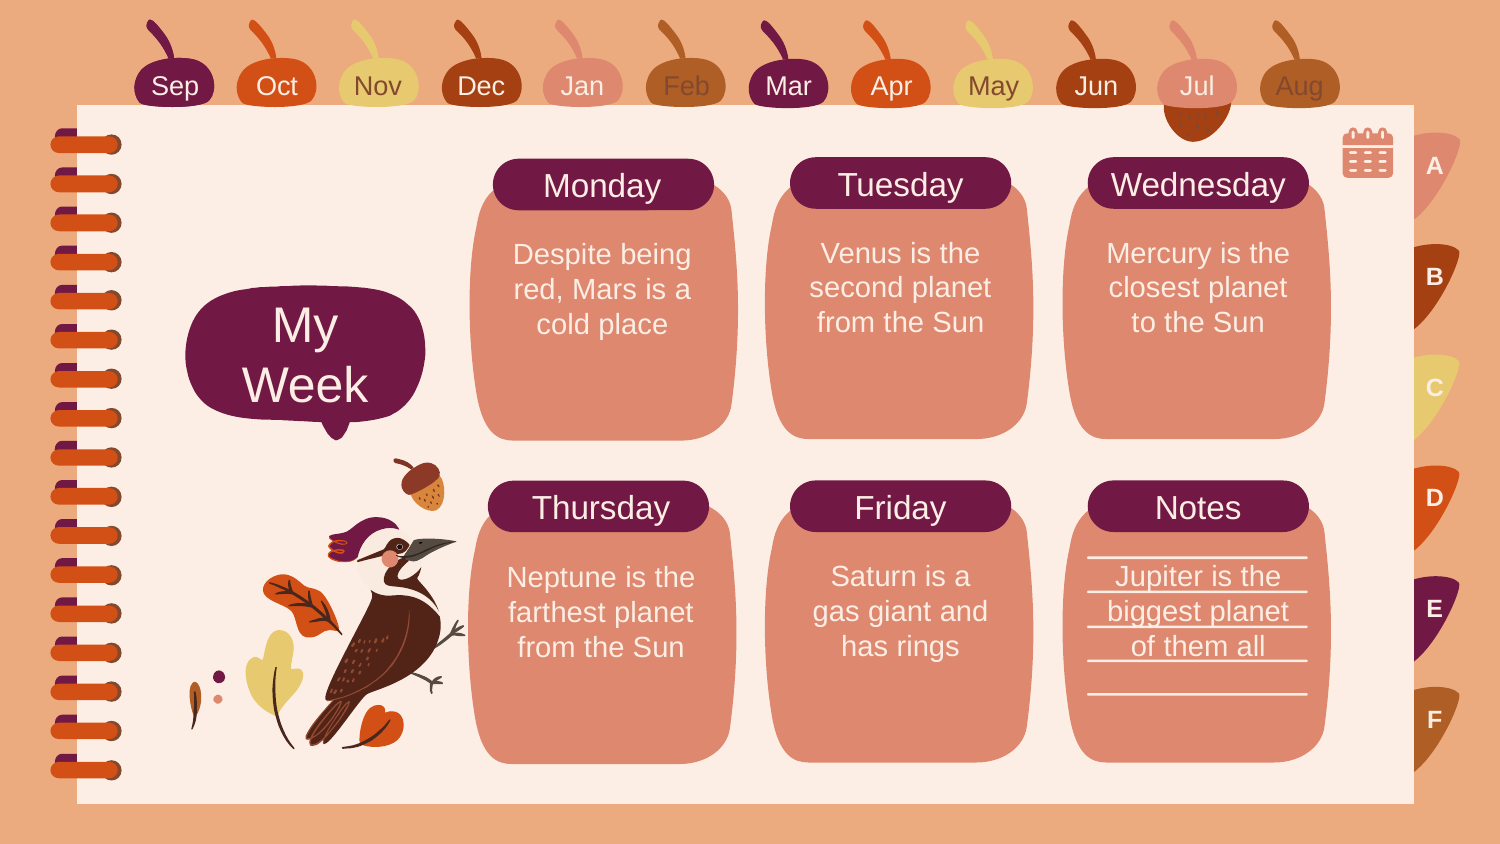

Sep
Oct
Nov
Dec
Jan
Feb
Mar
Apr
May
Jun
Jul
Aug

Sep

A
Tuesday
Wednesday
Monday
Venus is the second planet from the Sun
Mercury is the closest planet to the Sun
Despite being red, Mars is a cold place
B
# My Week
C

D
Friday
Notes
Thursday
Saturn is a gas giant and has rings
Jupiter is the biggest planet of them all
Neptune is the farthest planet from the Sun

E
F